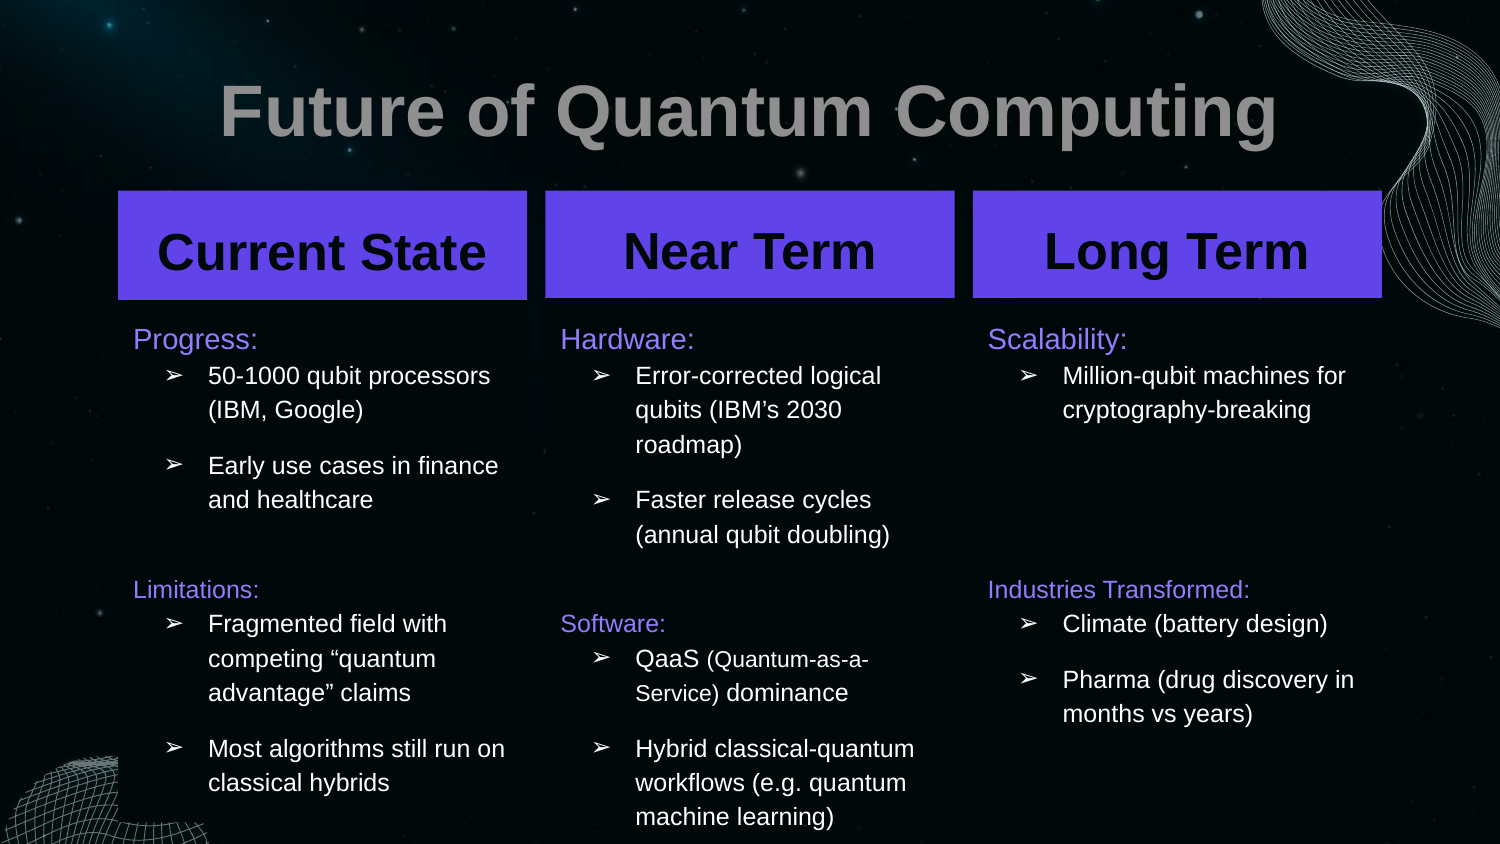

# Future of Quantum Computing
Current State
Near Term
Long Term
Progress:
50-1000 qubit processors (IBM, Google)
Early use cases in finance and healthcare

Limitations:
Fragmented field with competing “quantum advantage” claims
Most algorithms still run on classical hybrids

Hardware:
Error-corrected logical qubits (IBM’s 2030 roadmap)
Faster release cycles (annual qubit doubling)

Software:
QaaS (Quantum-as-a-Service) dominance
Hybrid classical-quantum workflows (e.g. quantum machine learning)
Scalability:
Million-qubit machines for cryptography-breaking

Industries Transformed:
Climate (battery design)
Pharma (drug discovery in months vs years)